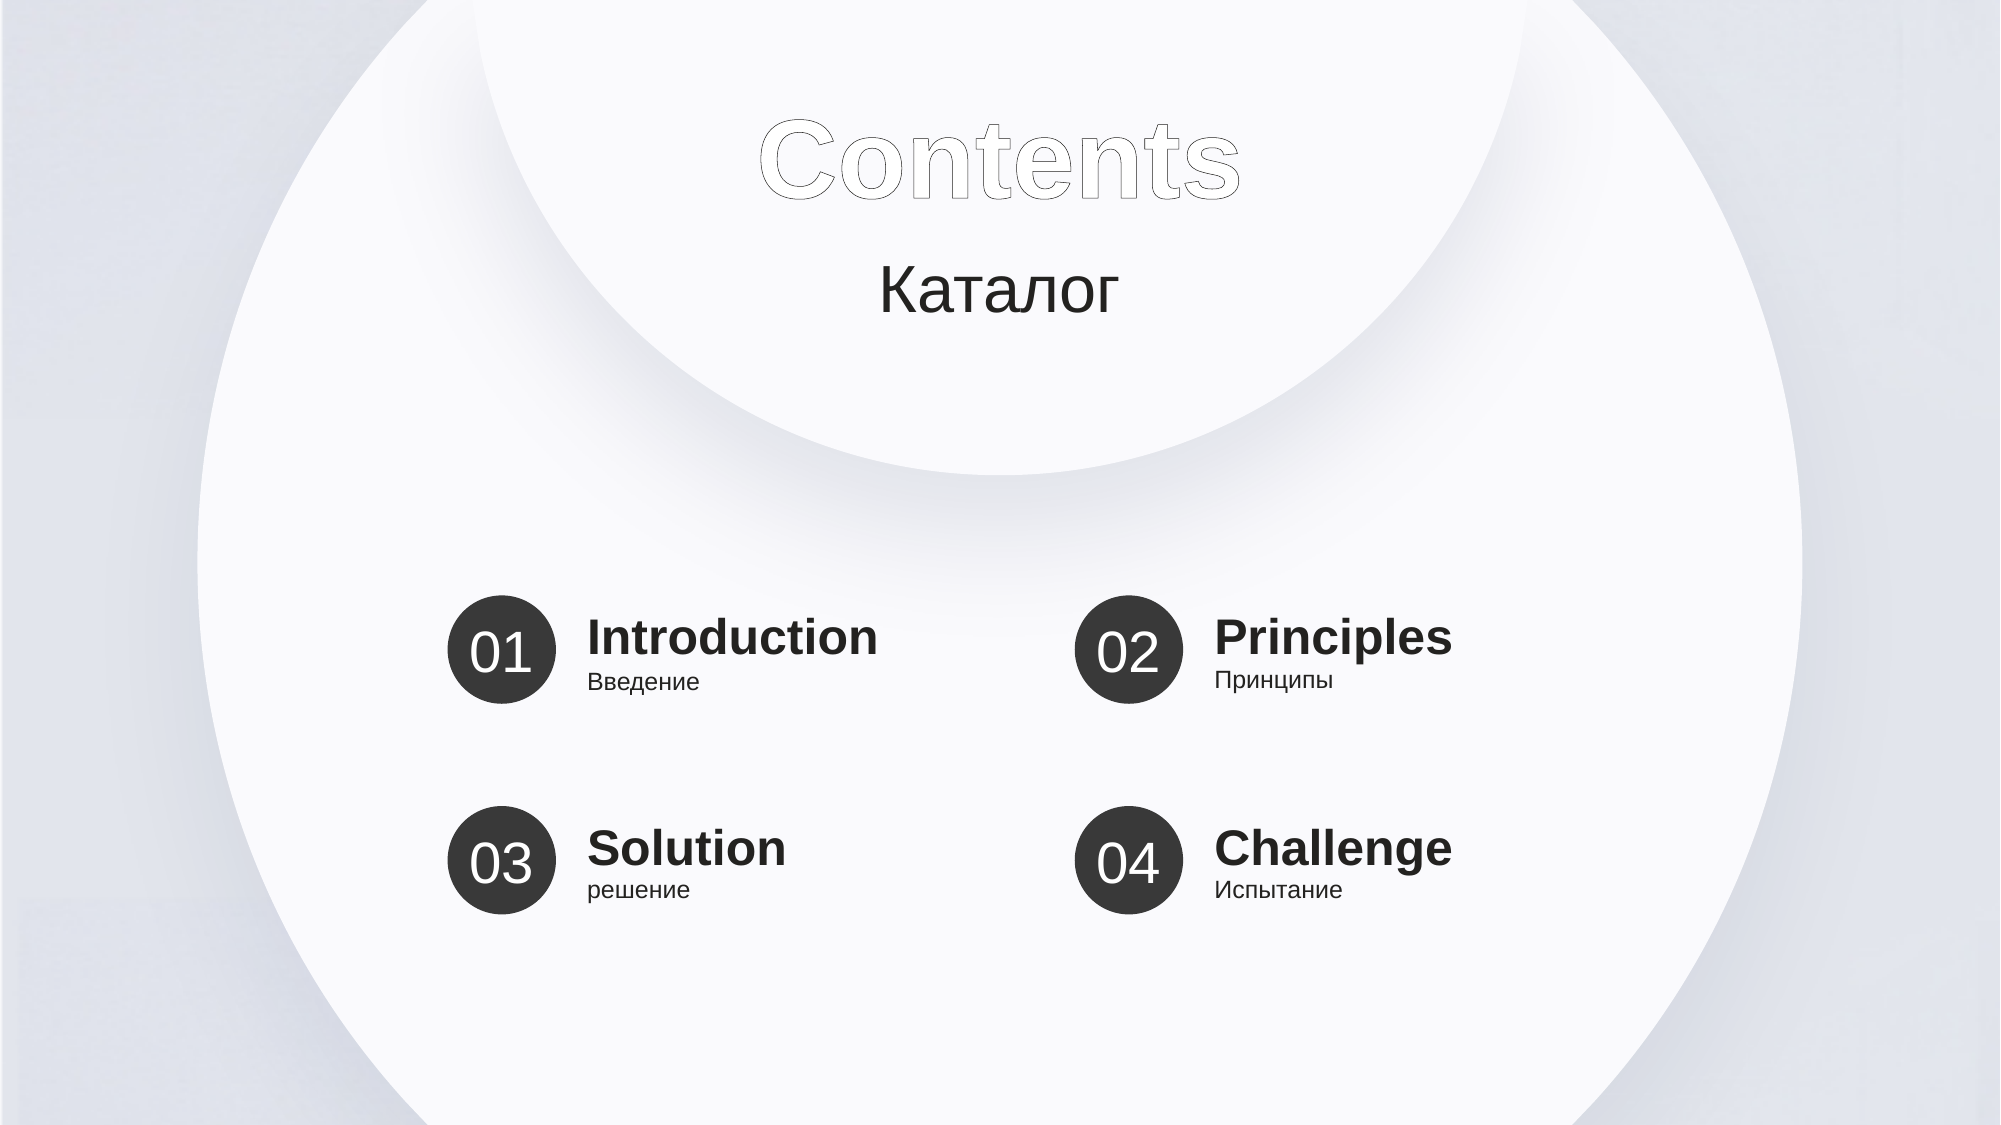

Contents
Каталог

Principles
Introduction
01
02
Принципы
Введение

Solution
Challenge
03
04
решение
Испытание